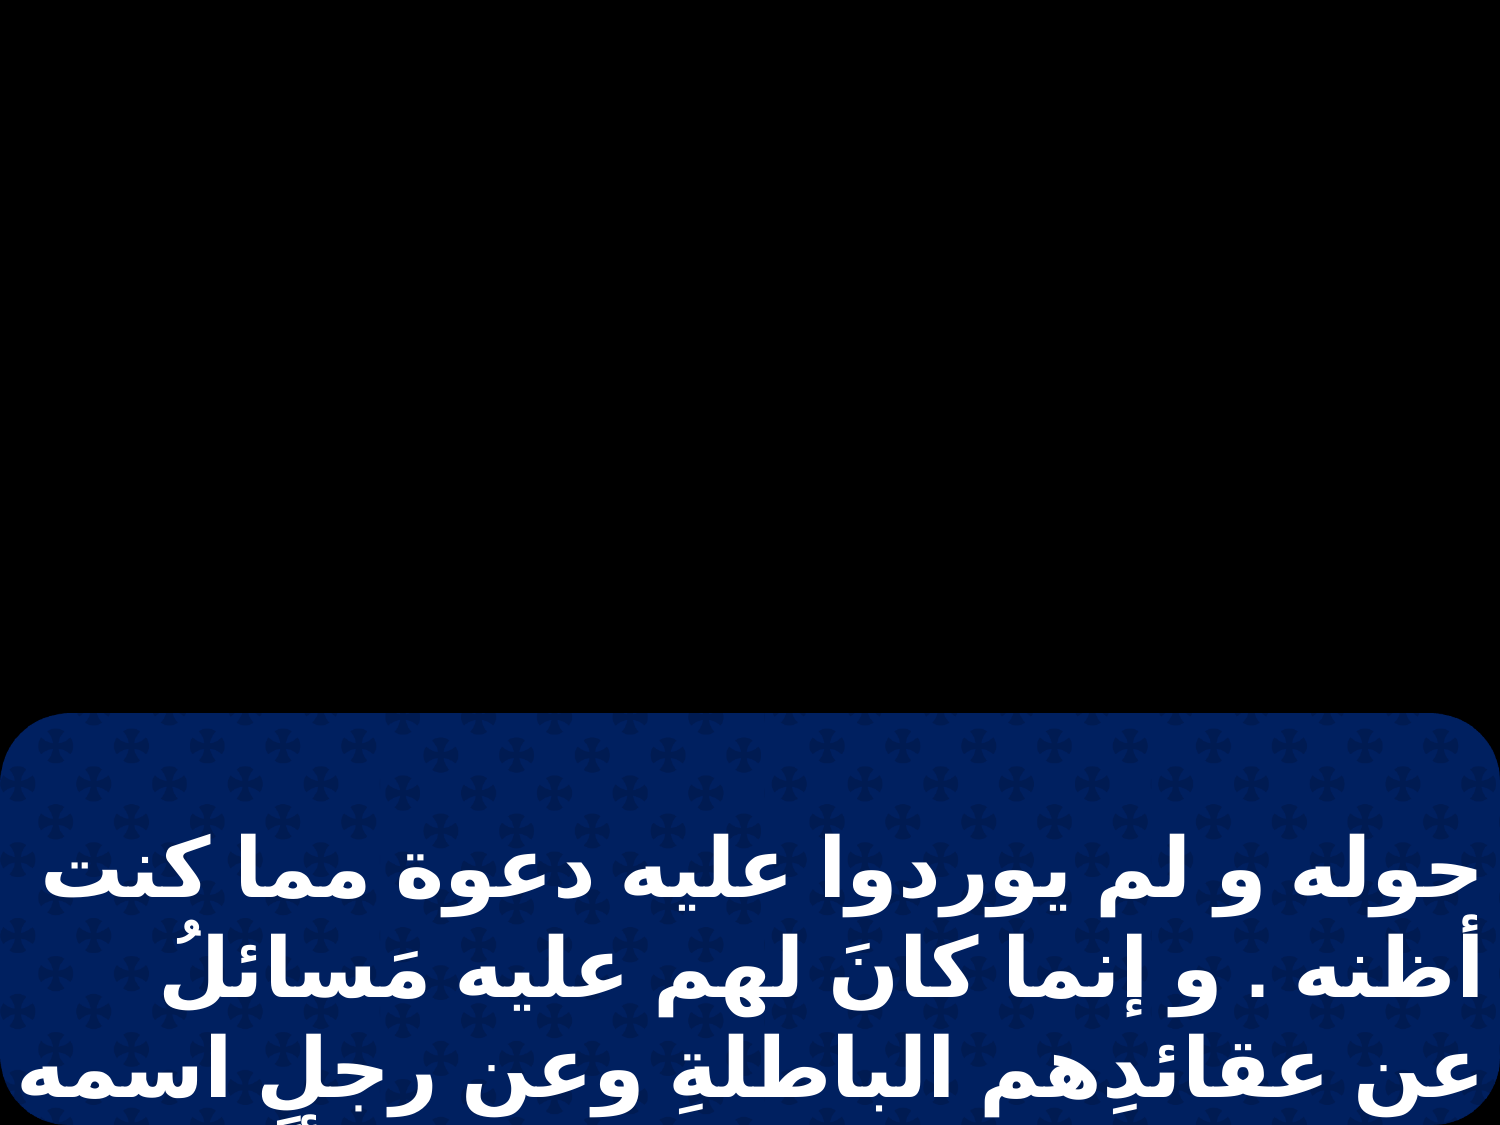

حوله و لم يوردوا عليه دعوة مما كنت أظنه . و إنما كانَ لهم عليه مَسائلُ عن عقائدِهم الباطلةِ وعن رجلٍ اسمه يسوعَ قد ماتَ و يَدَعِي بولس أنه حيّ